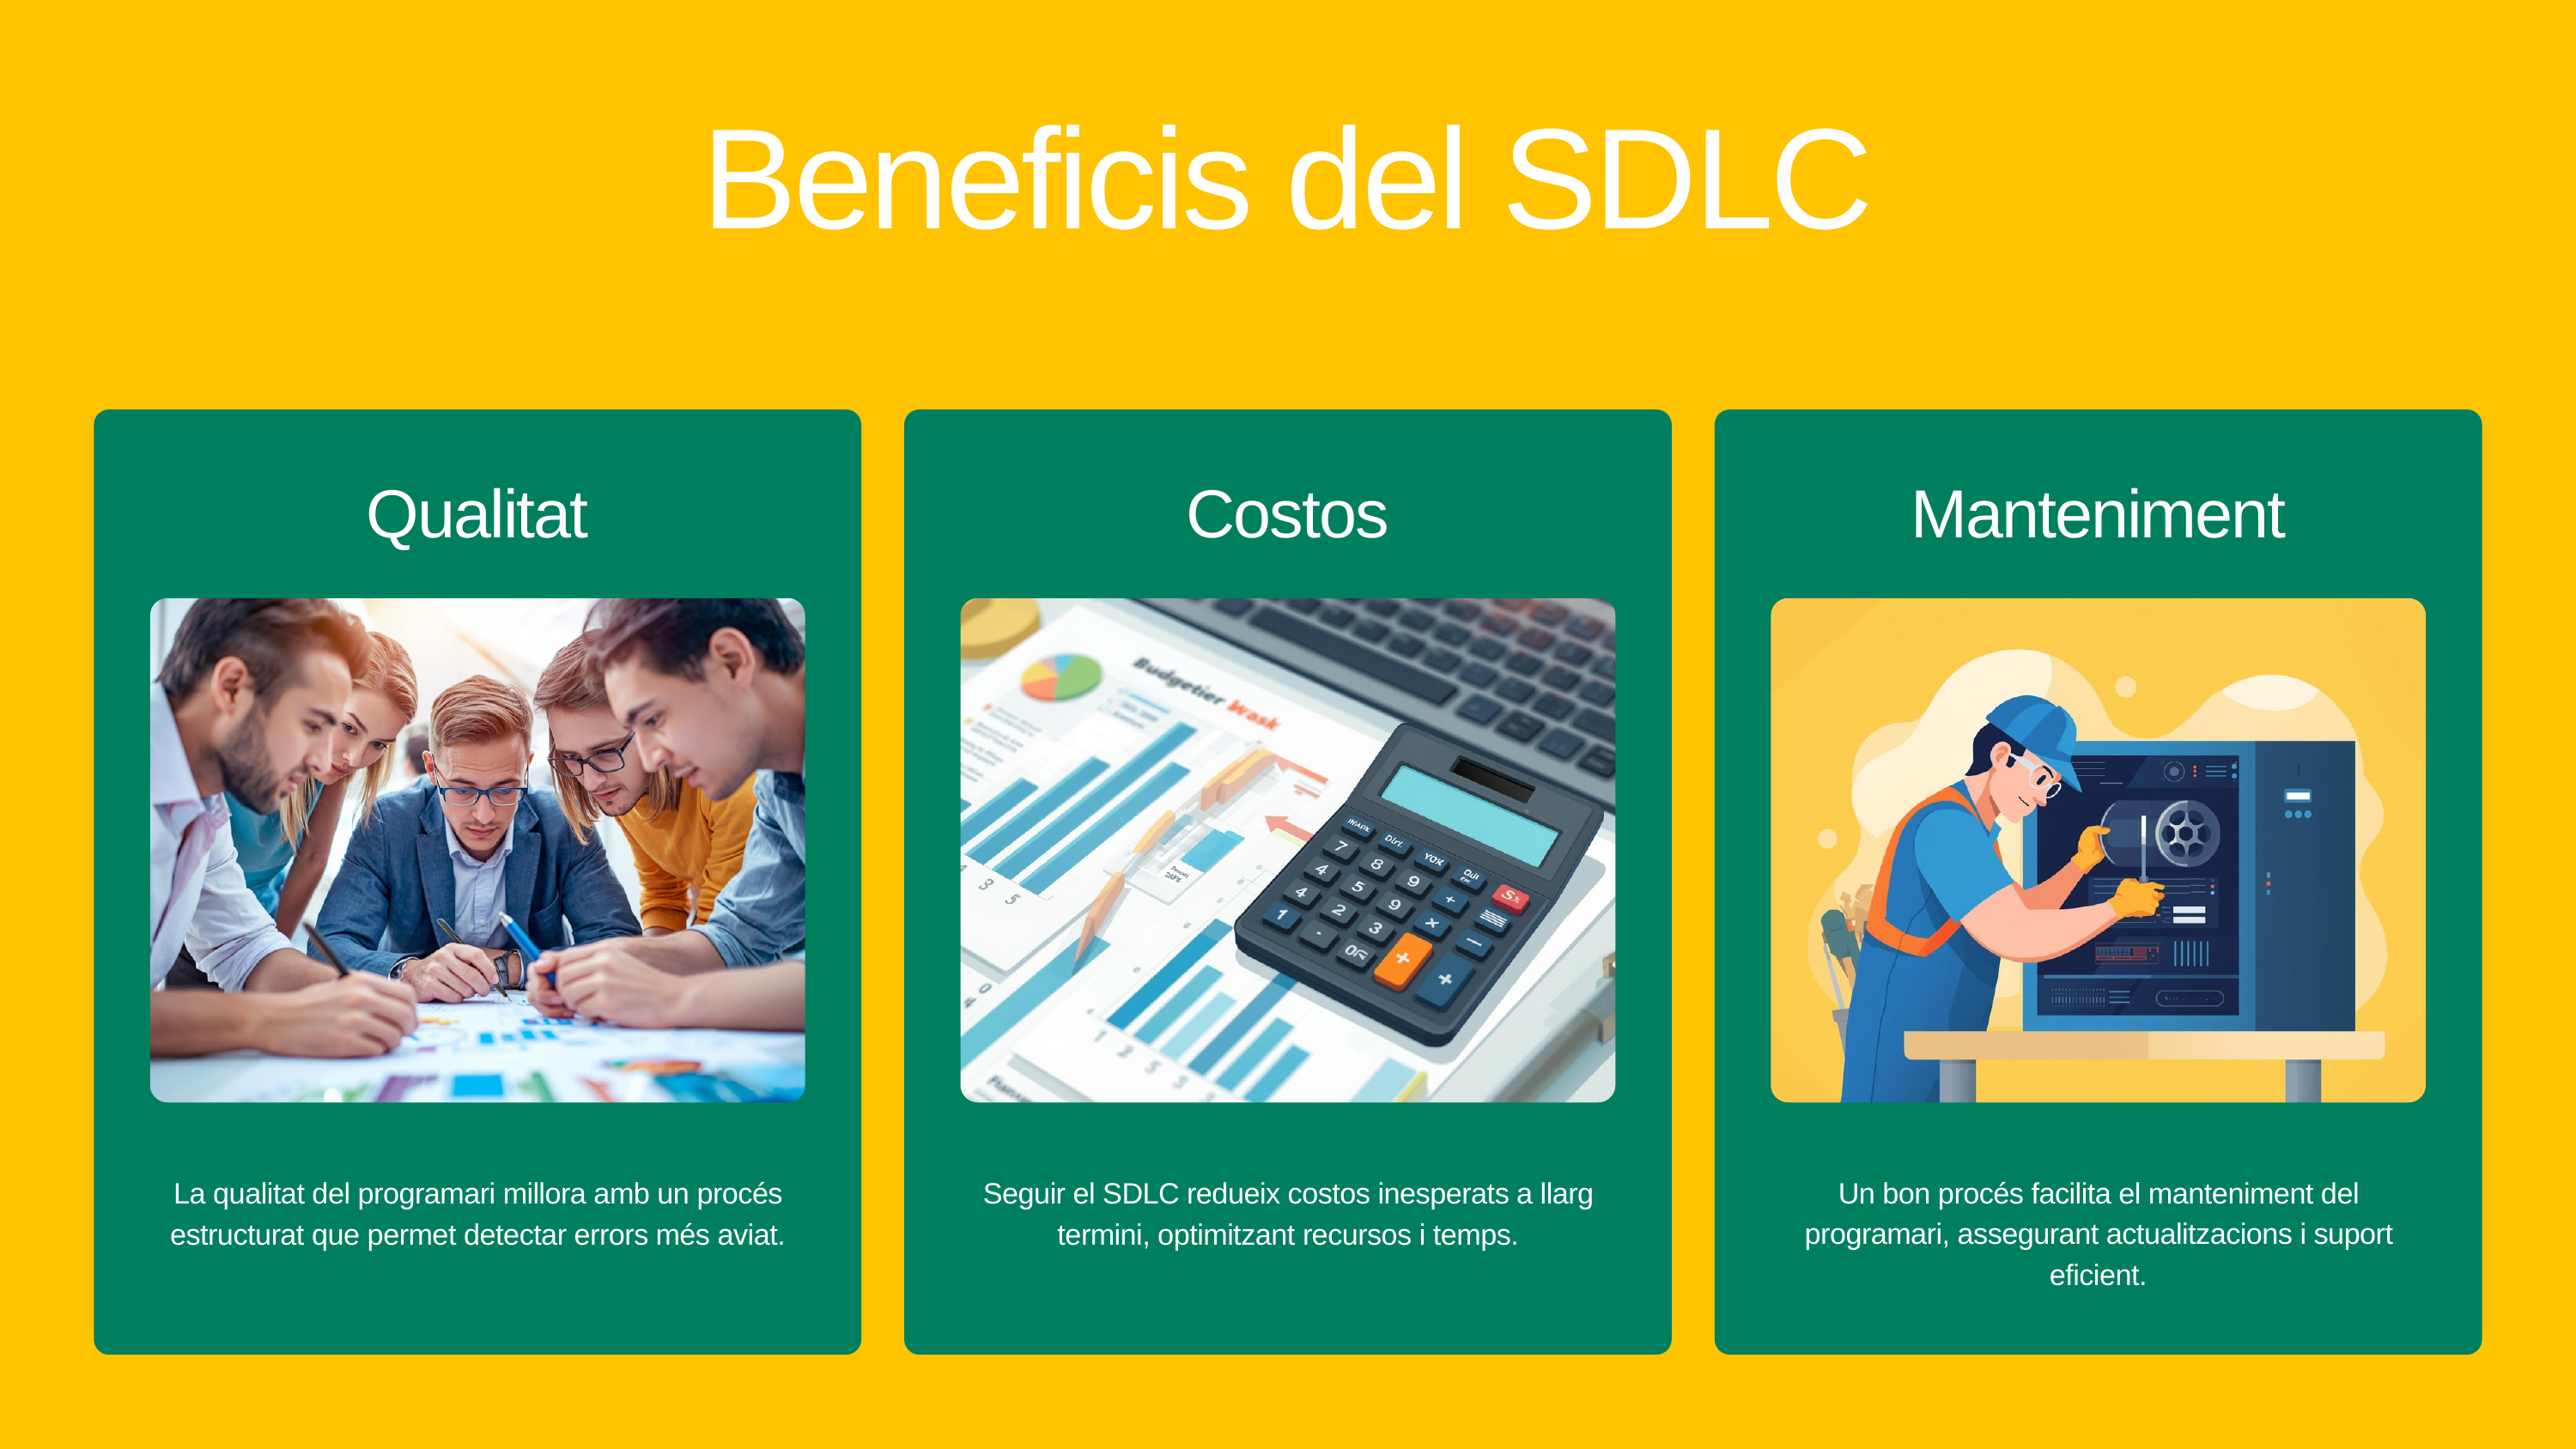

Beneficis del SDLC

Qualitat
Costos
Manteniment

Un bon procés facilita el manteniment del programari, assegurant actualitzacions i suport eficient.
La qualitat del programari millora amb un procés estructurat que permet detectar errors més aviat.
Seguir el SDLC redueix costos inesperats a llarg termini, optimitzant recursos i temps.